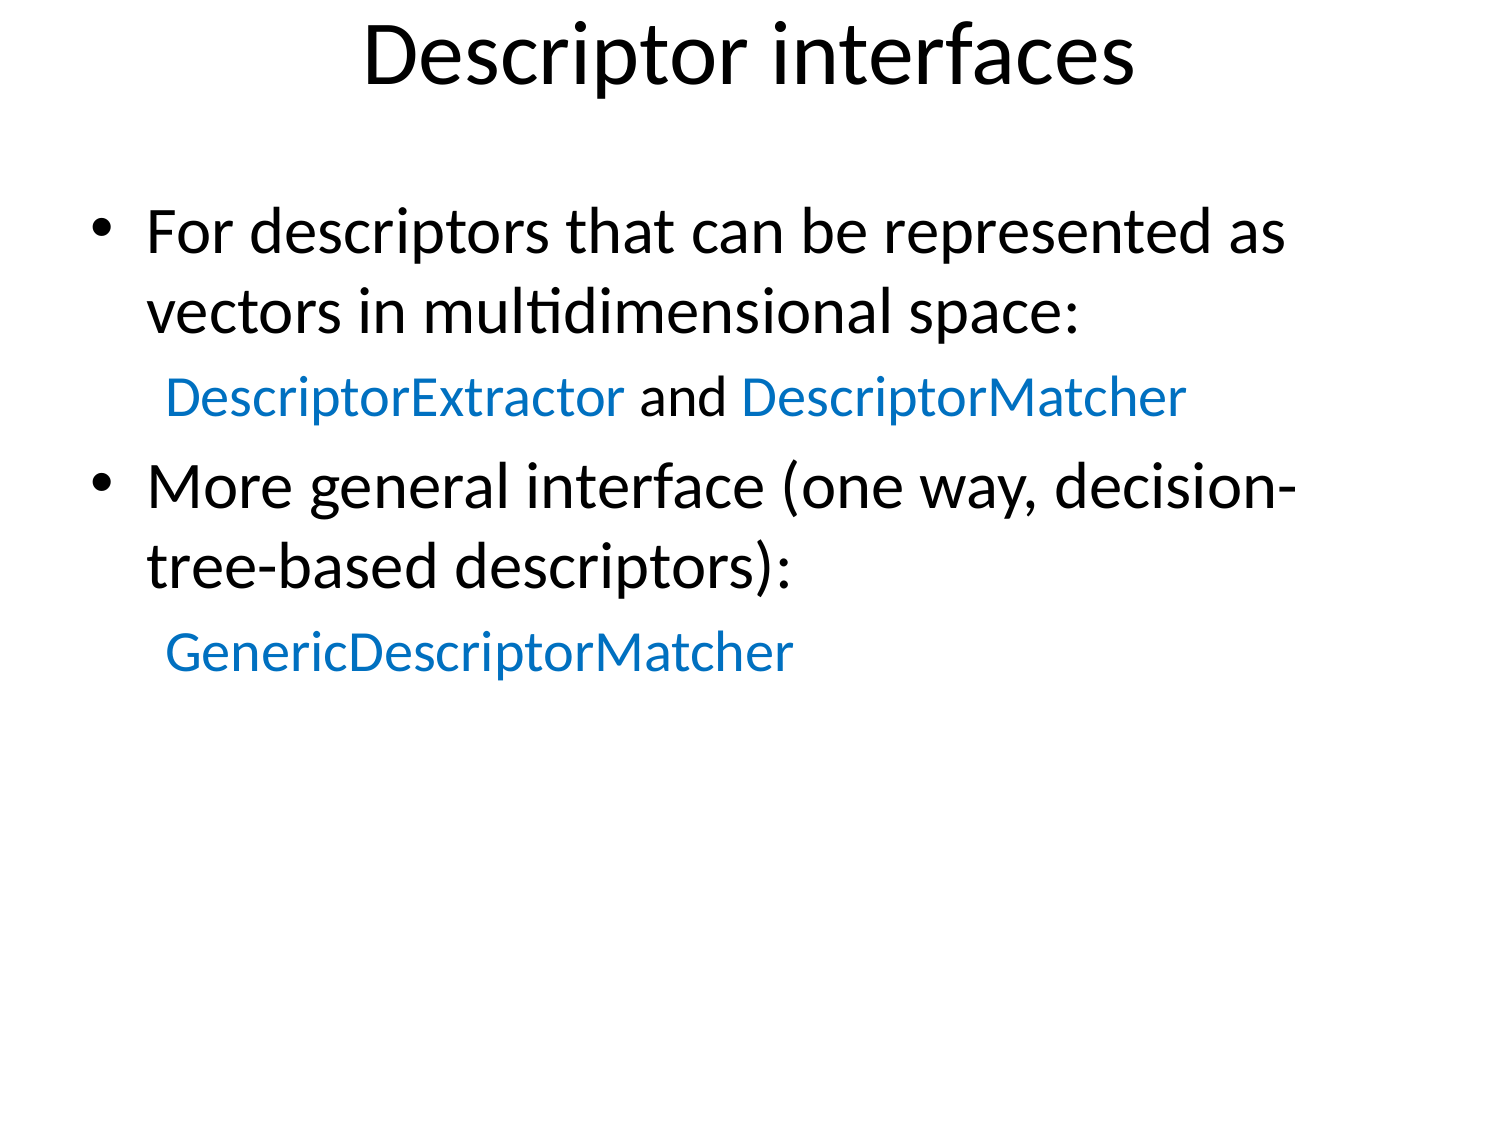

# Descriptor interfaces
For descriptors that can be represented as vectors in multidimensional space:
DescriptorExtractor and DescriptorMatcher
More general interface (one way, decision-tree-based descriptors):
GenericDescriptorMatcher